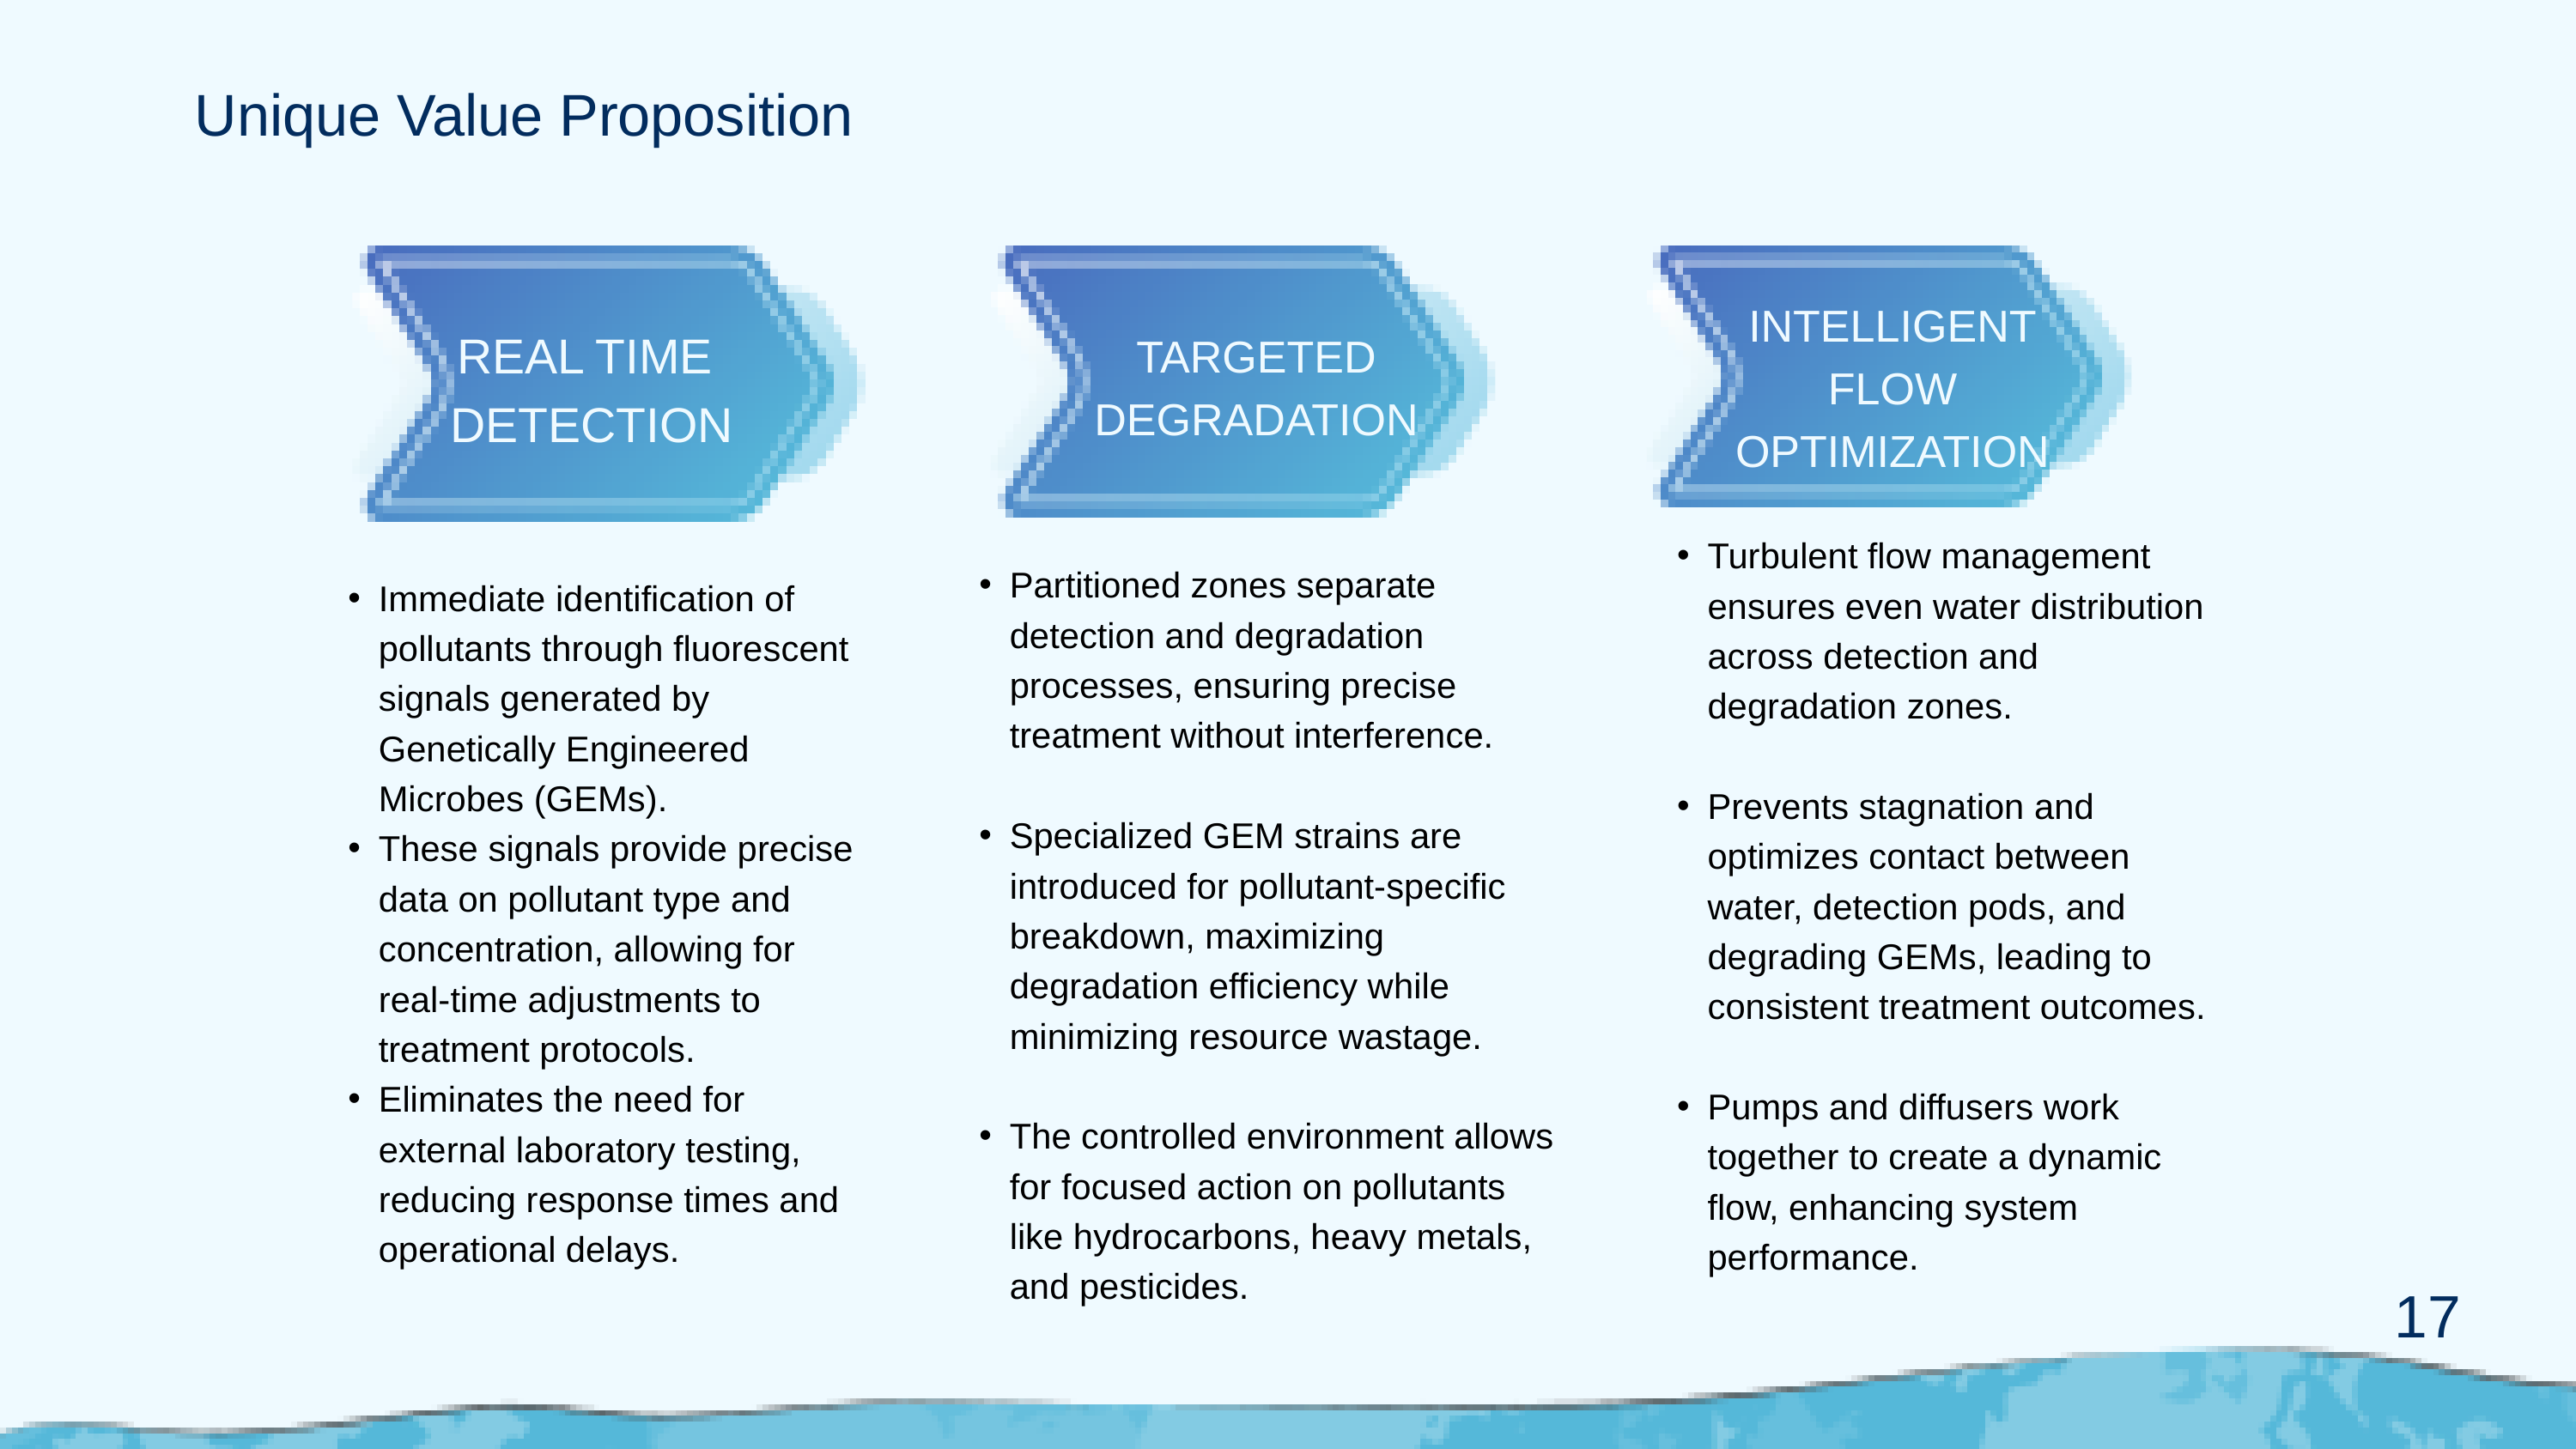

Unique Value Proposition

REAL TIME
DETECTION
Immediate identification of pollutants through fluorescent signals generated by Genetically Engineered Microbes (GEMs).
These signals provide precise data on pollutant type and concentration, allowing for real-time adjustments to treatment protocols.
Eliminates the need for external laboratory testing, reducing response times and operational delays.

TARGETED
DEGRADATION
Partitioned zones separate detection and degradation processes, ensuring precise treatment without interference.

Specialized GEM strains are introduced for pollutant-specific breakdown, maximizing degradation efficiency while minimizing resource wastage.

The controlled environment allows for focused action on pollutants like hydrocarbons, heavy metals, and pesticides.

INTELLIGENT
FLOW
OPTIMIZATION
Turbulent flow management ensures even water distribution across detection and degradation zones.

Prevents stagnation and optimizes contact between water, detection pods, and degrading GEMs, leading to consistent treatment outcomes.

Pumps and diffusers work together to create a dynamic flow, enhancing system performance.

17